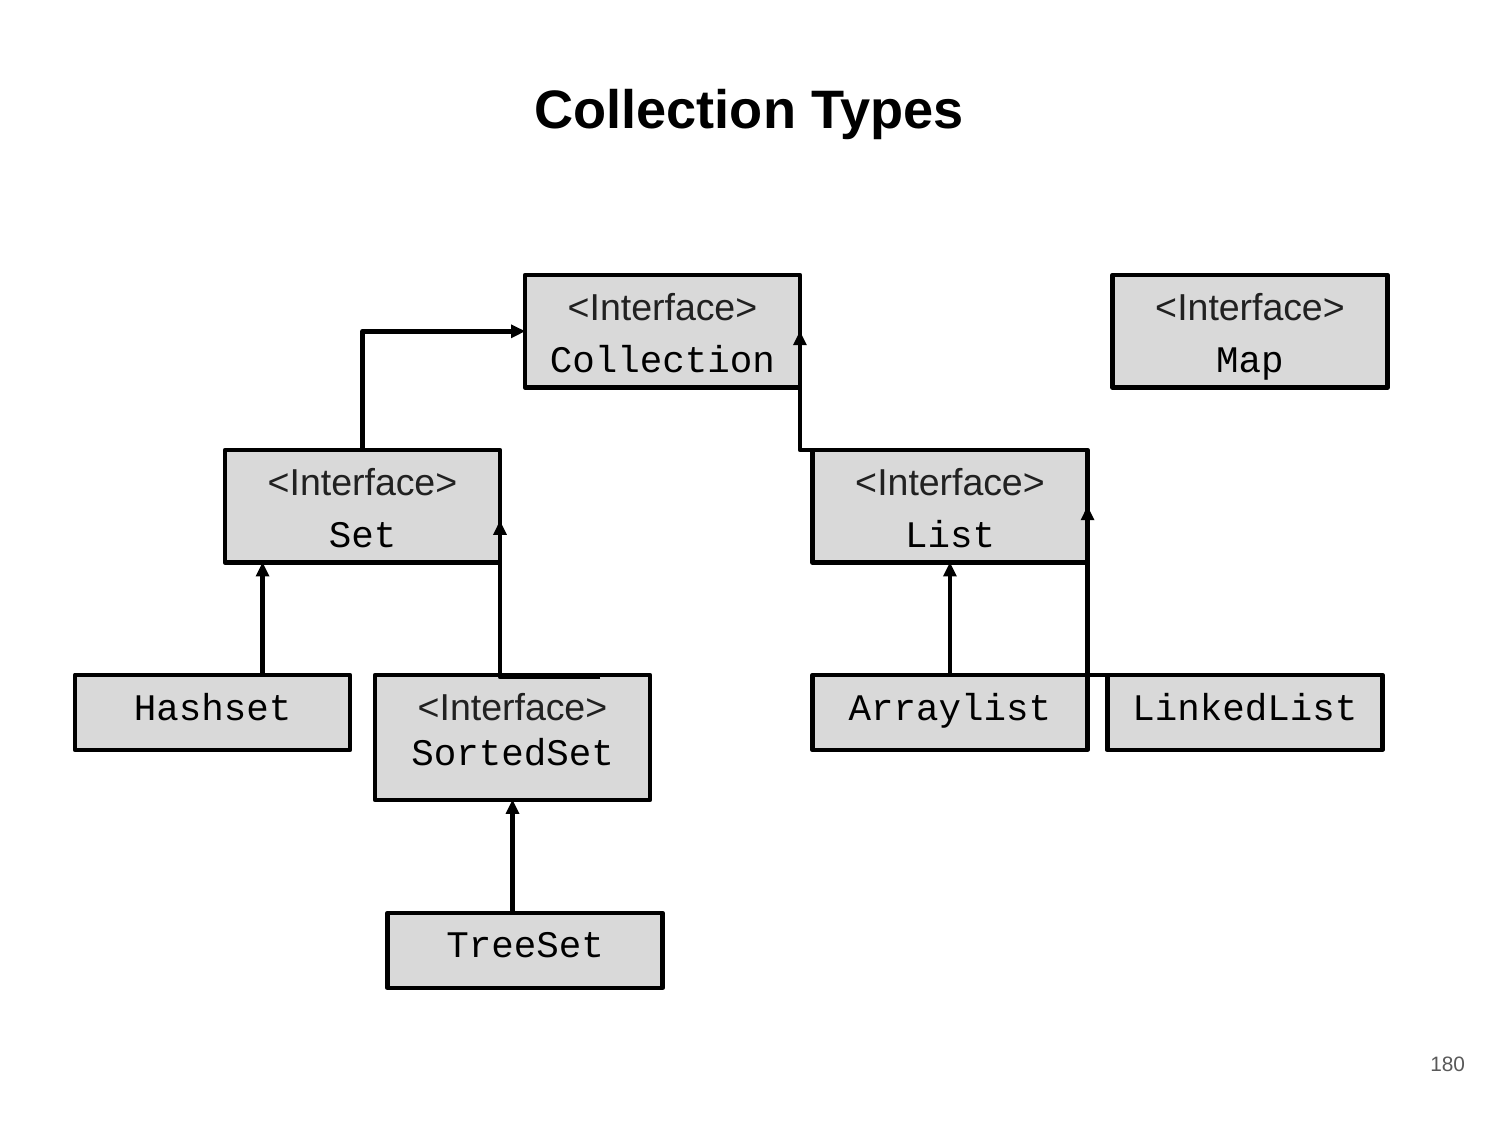

# Collection Types
<Interface>
Collection
<Interface>
Map
<Interface>
Set
<Interface>
List
Hashset
<Interface>
SortedSet
Arraylist
LinkedList
TreeSet
180